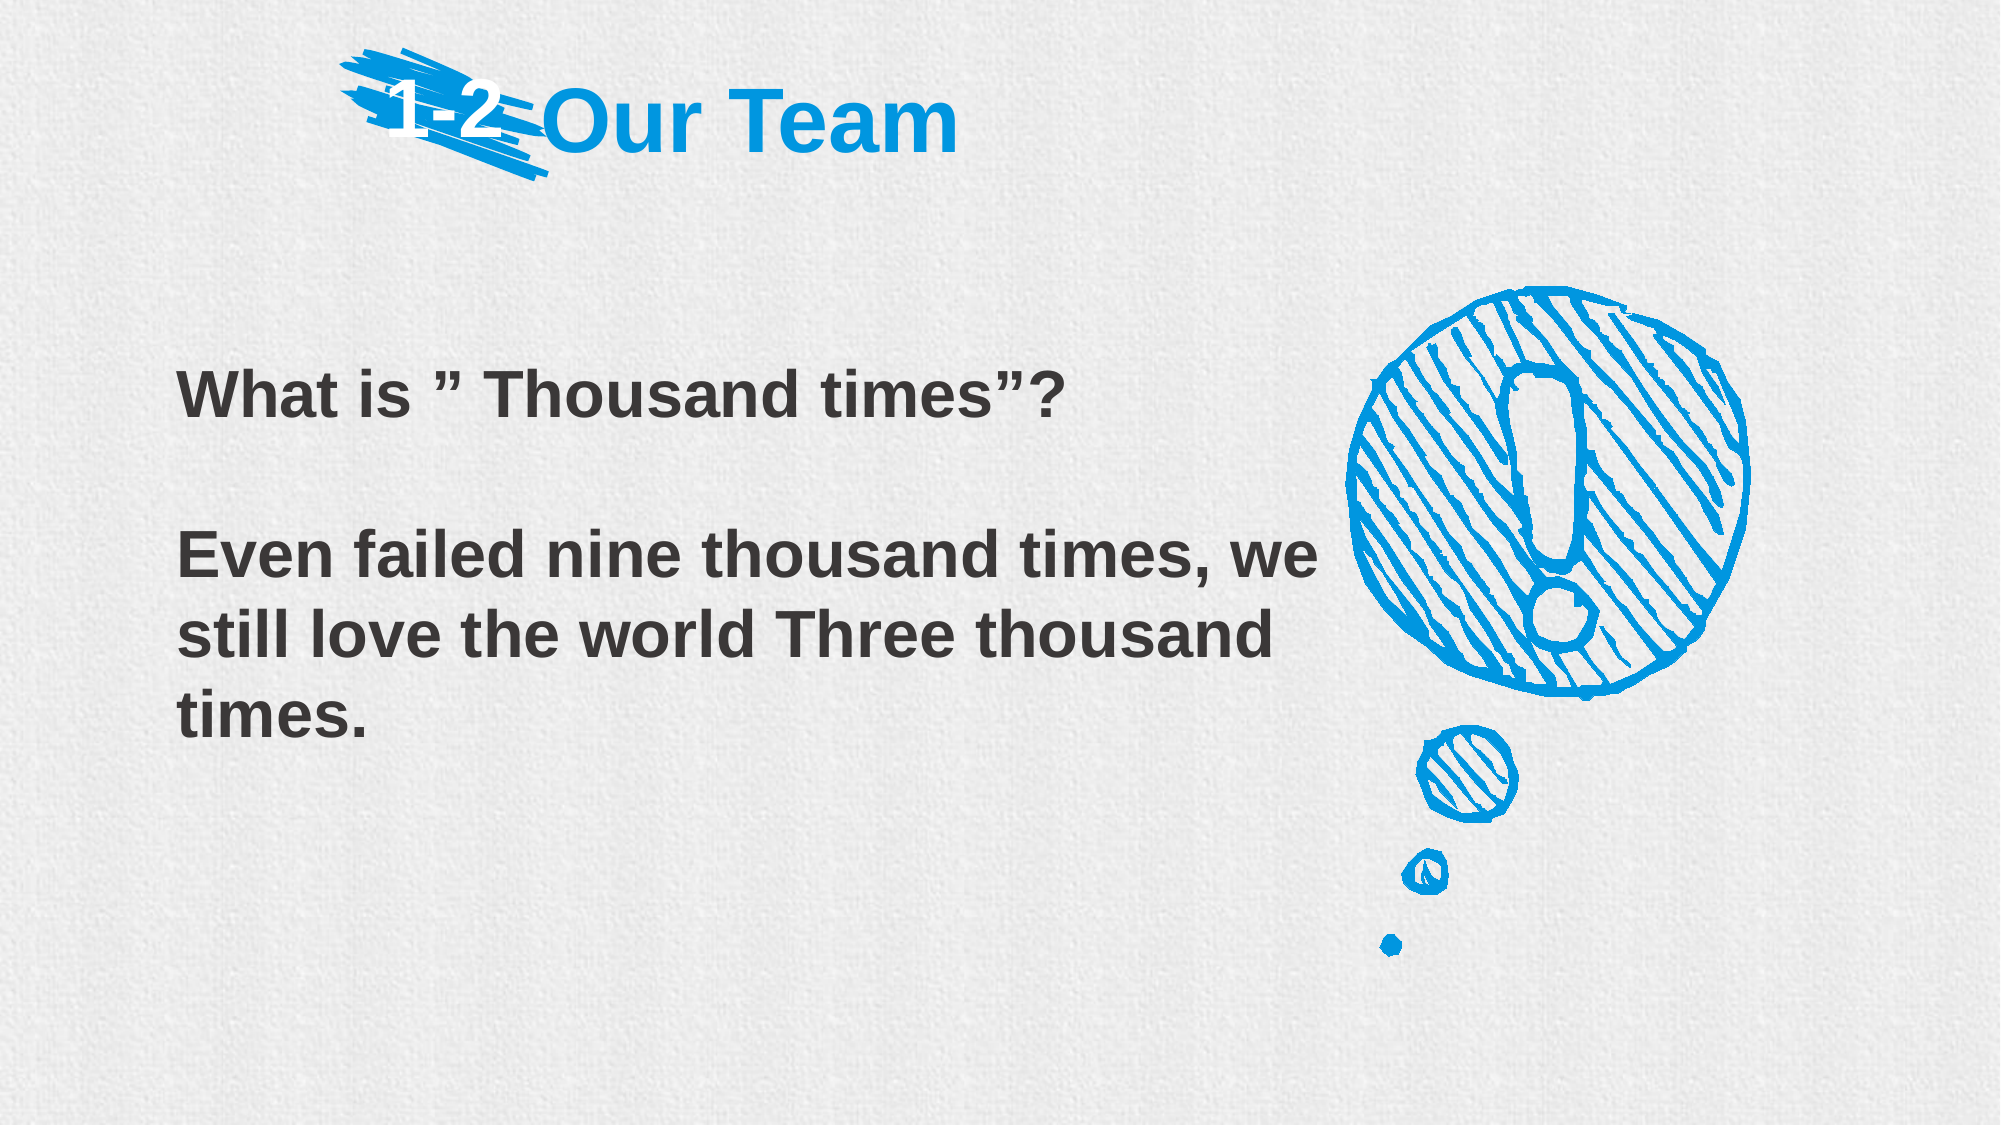

1-2
Our Team

What is ” Thousand times”?

Even failed nine thousand times, we still love the world Three thousand times.